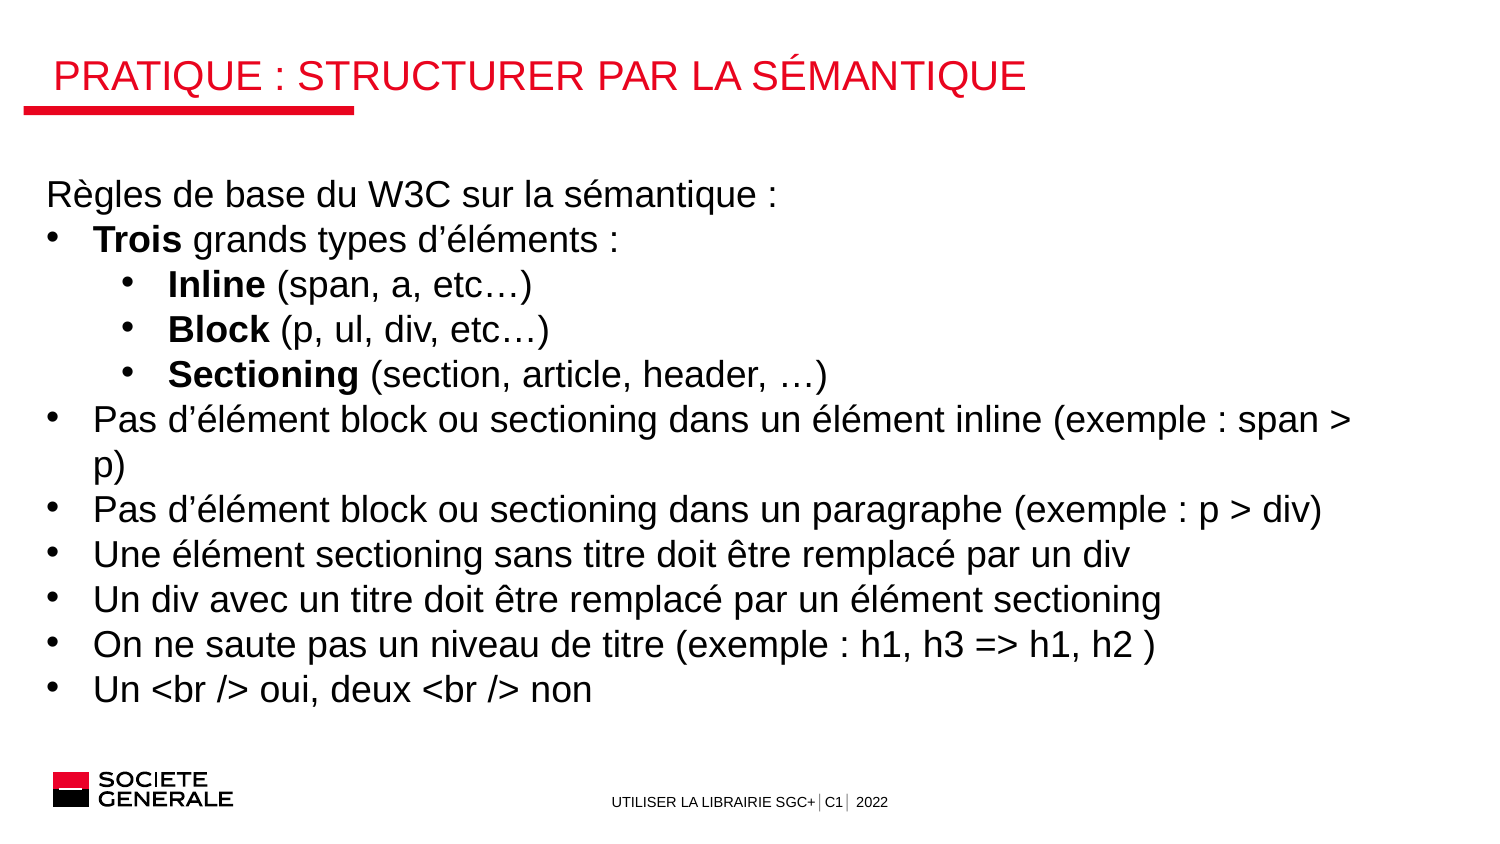

# Pratique : Structurer par la sémantique
Règles de base du W3C sur la sémantique :
Trois grands types d’éléments :
Inline (span, a, etc…)
Block (p, ul, div, etc…)
Sectioning (section, article, header, …)
Pas d’élément block ou sectioning dans un élément inline (exemple : span > p)
Pas d’élément block ou sectioning dans un paragraphe (exemple : p > div)
Une élément sectioning sans titre doit être remplacé par un div
Un div avec un titre doit être remplacé par un élément sectioning
On ne saute pas un niveau de titre (exemple : h1, h3 => h1, h2 )
Un <br /> oui, deux <br /> non